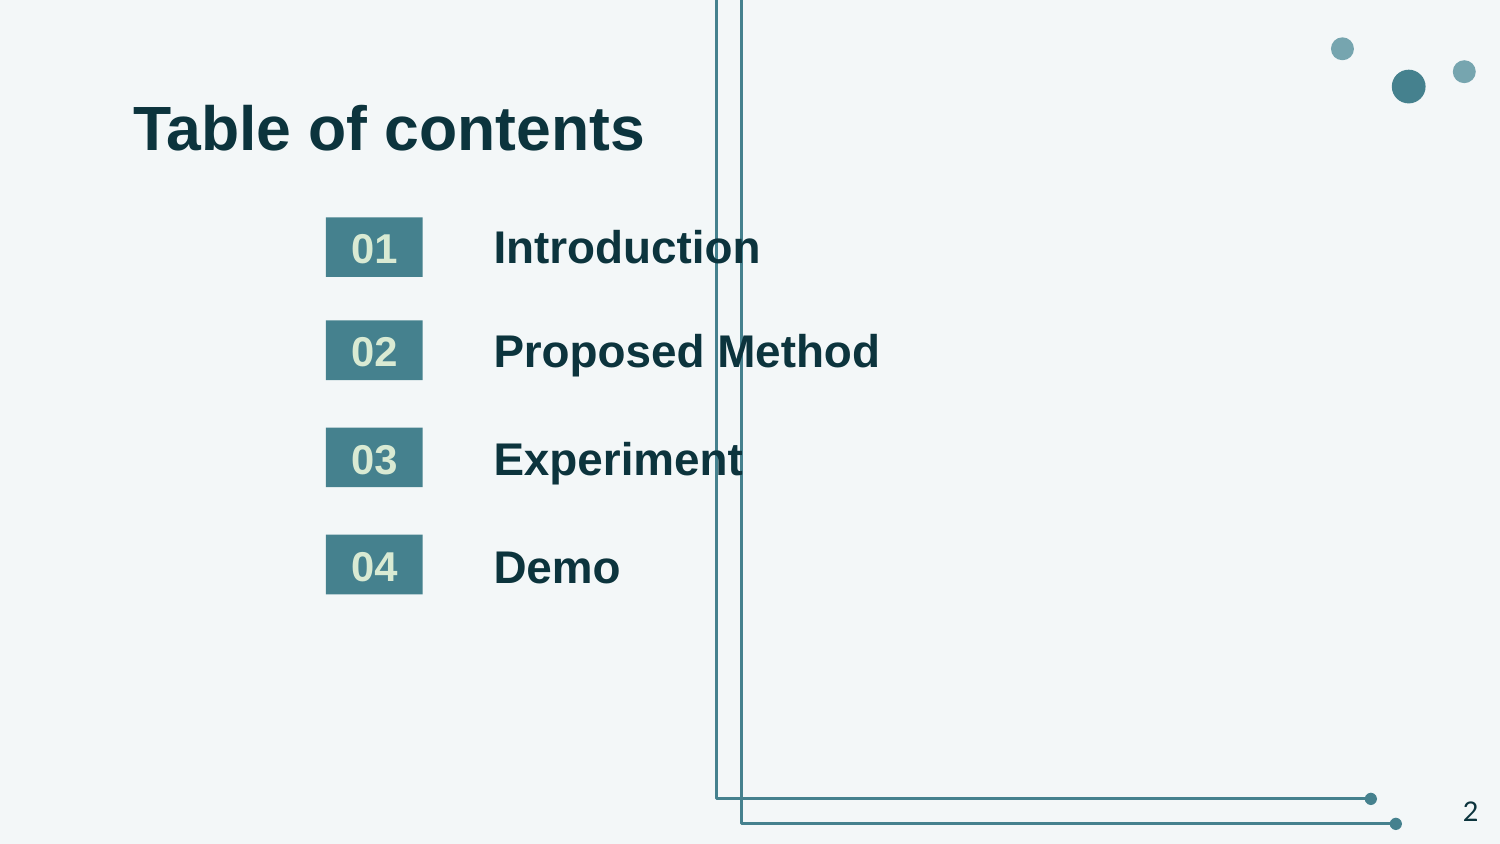

# Table of contents
01
Introduction
02
Proposed Method
03
Experiment
04
Demo
2